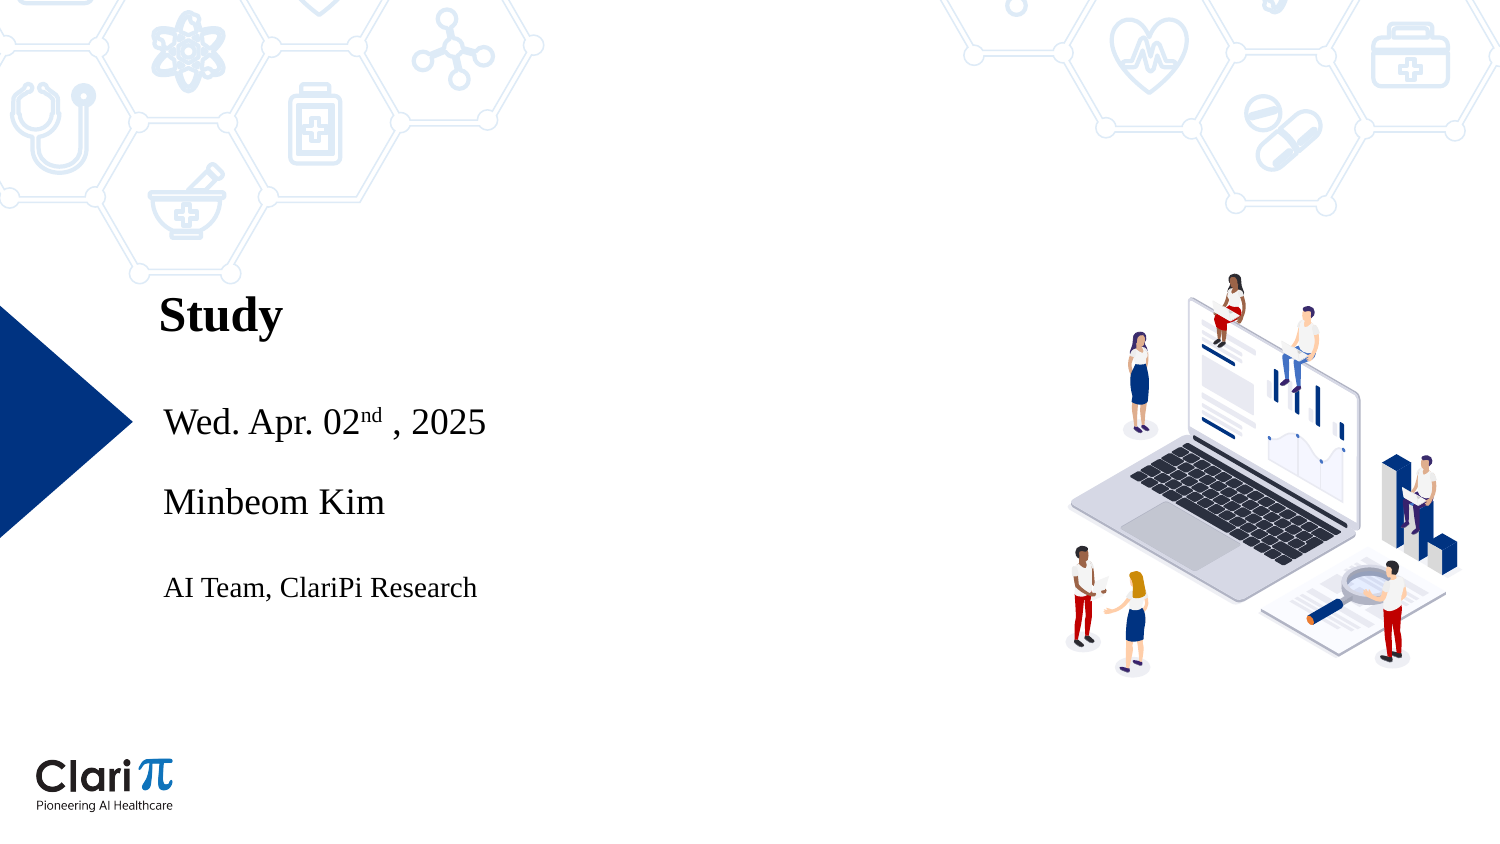

Wed. Apr. 02nd , 2025
Minbeom Kim